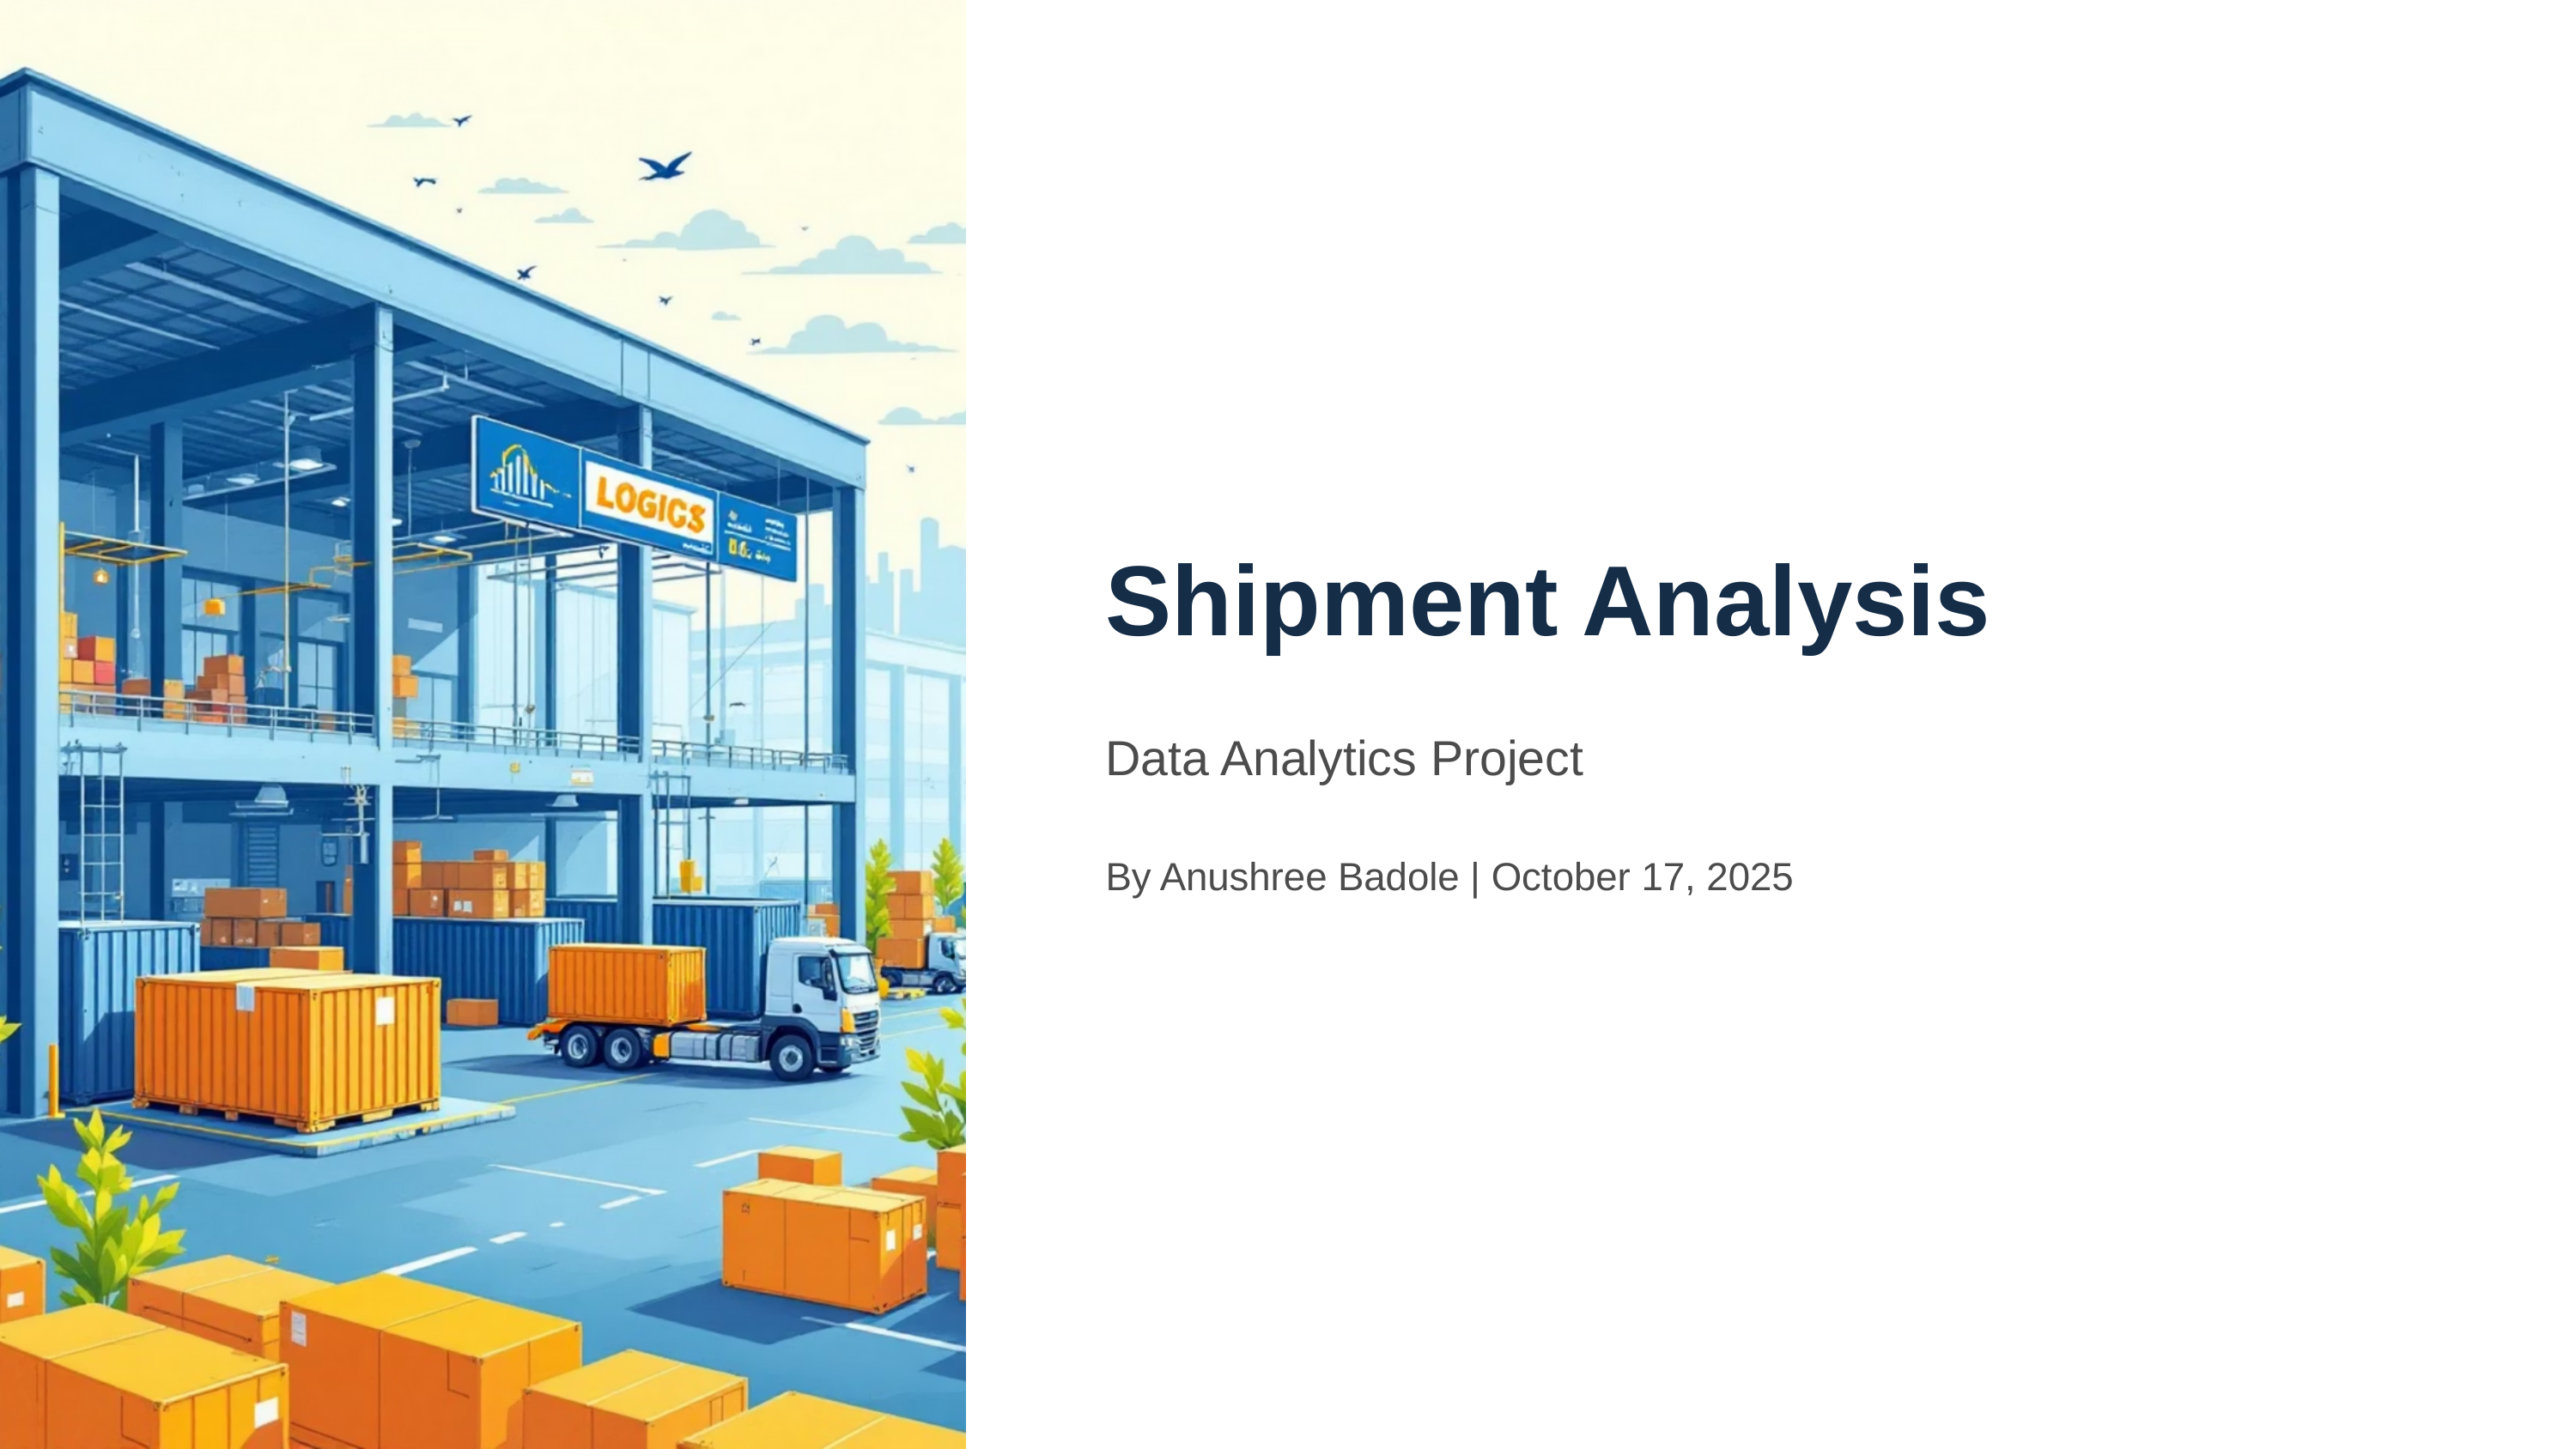

Shipment Analysis
Data Analytics Project
By Anushree Badole | October 17, 2025